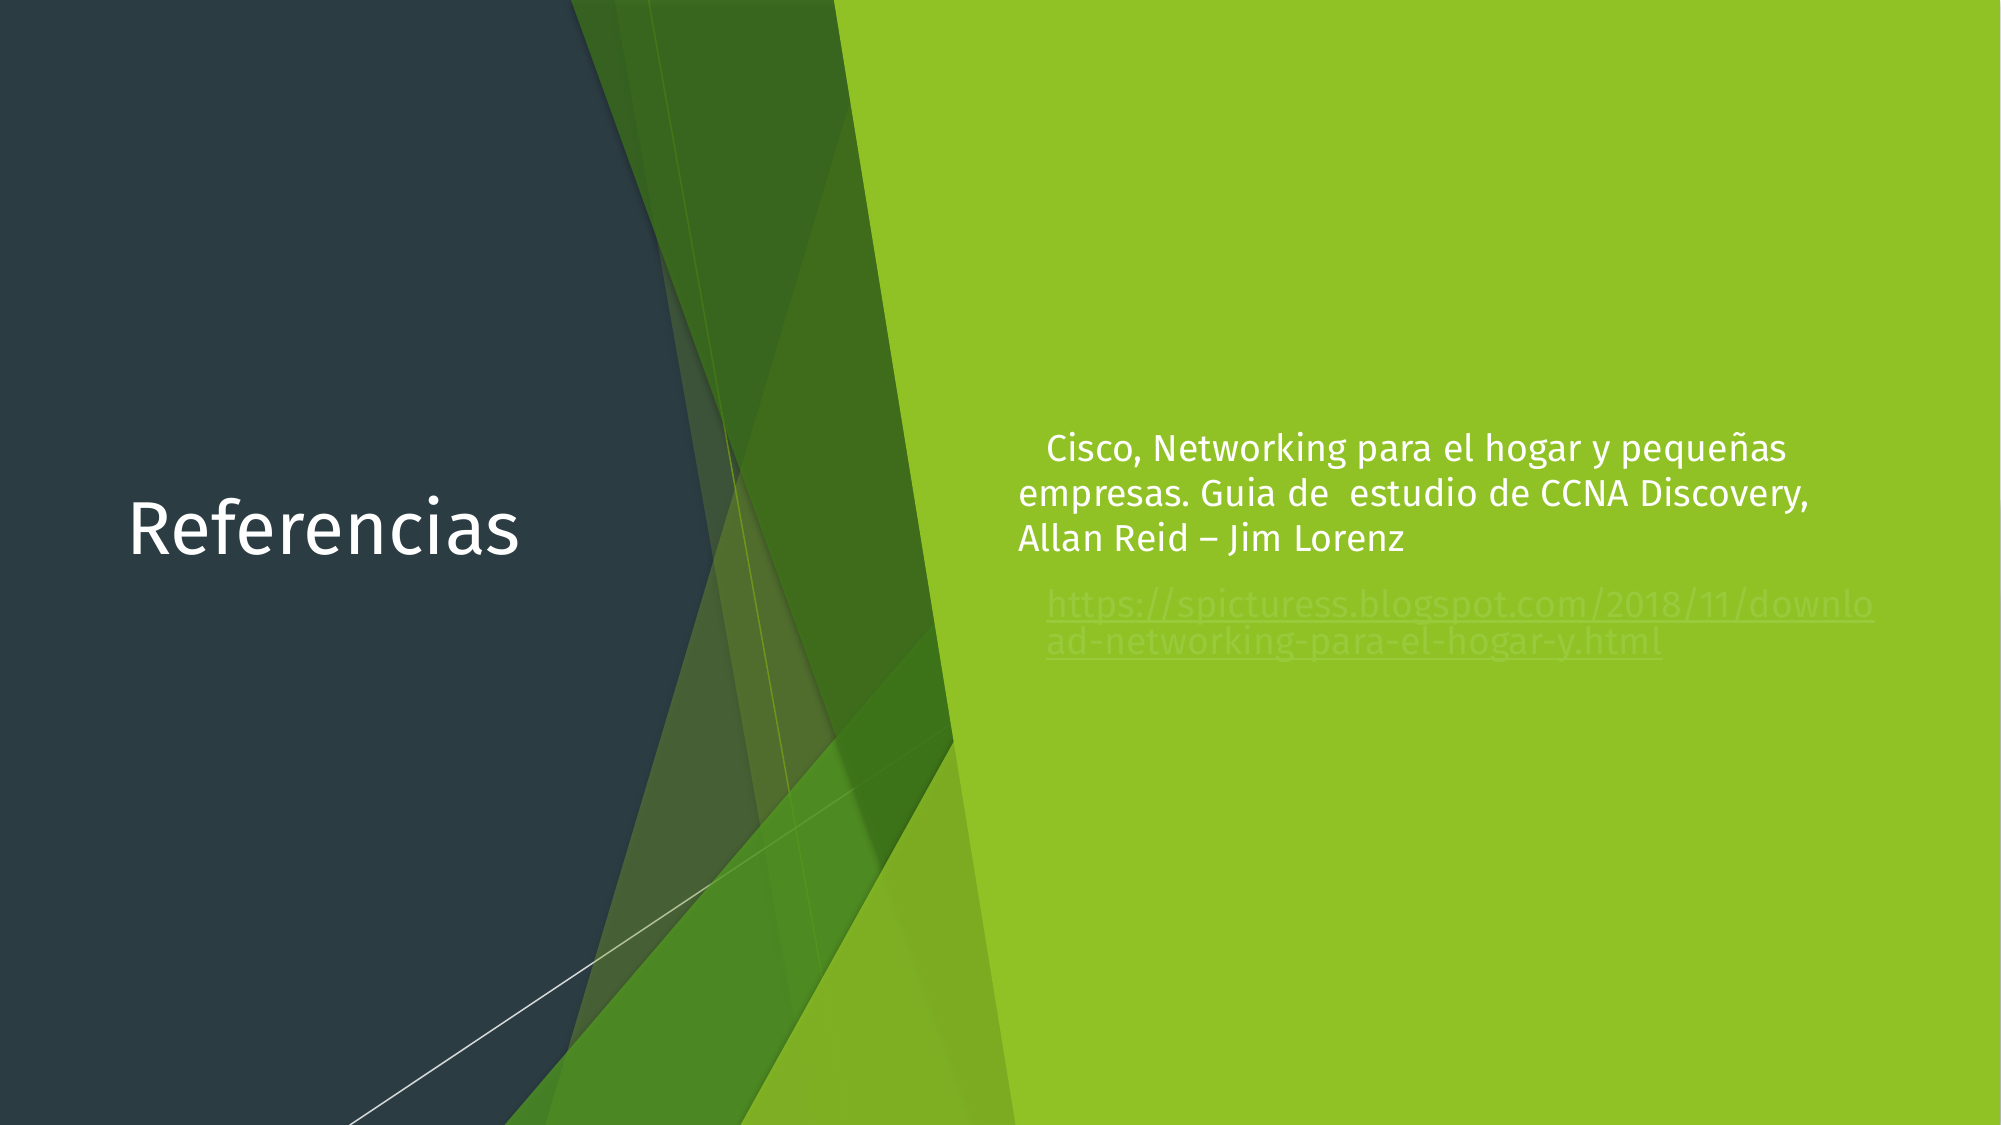

# Referencias
Cisco, Networking para el hogar y pequeñas empresas. Guia de  estudio de CCNA Discovery, Allan Reid – Jim Lorenz
https://spicturess.blogspot.com/2018/11/download-networking-para-el-hogar-y.html